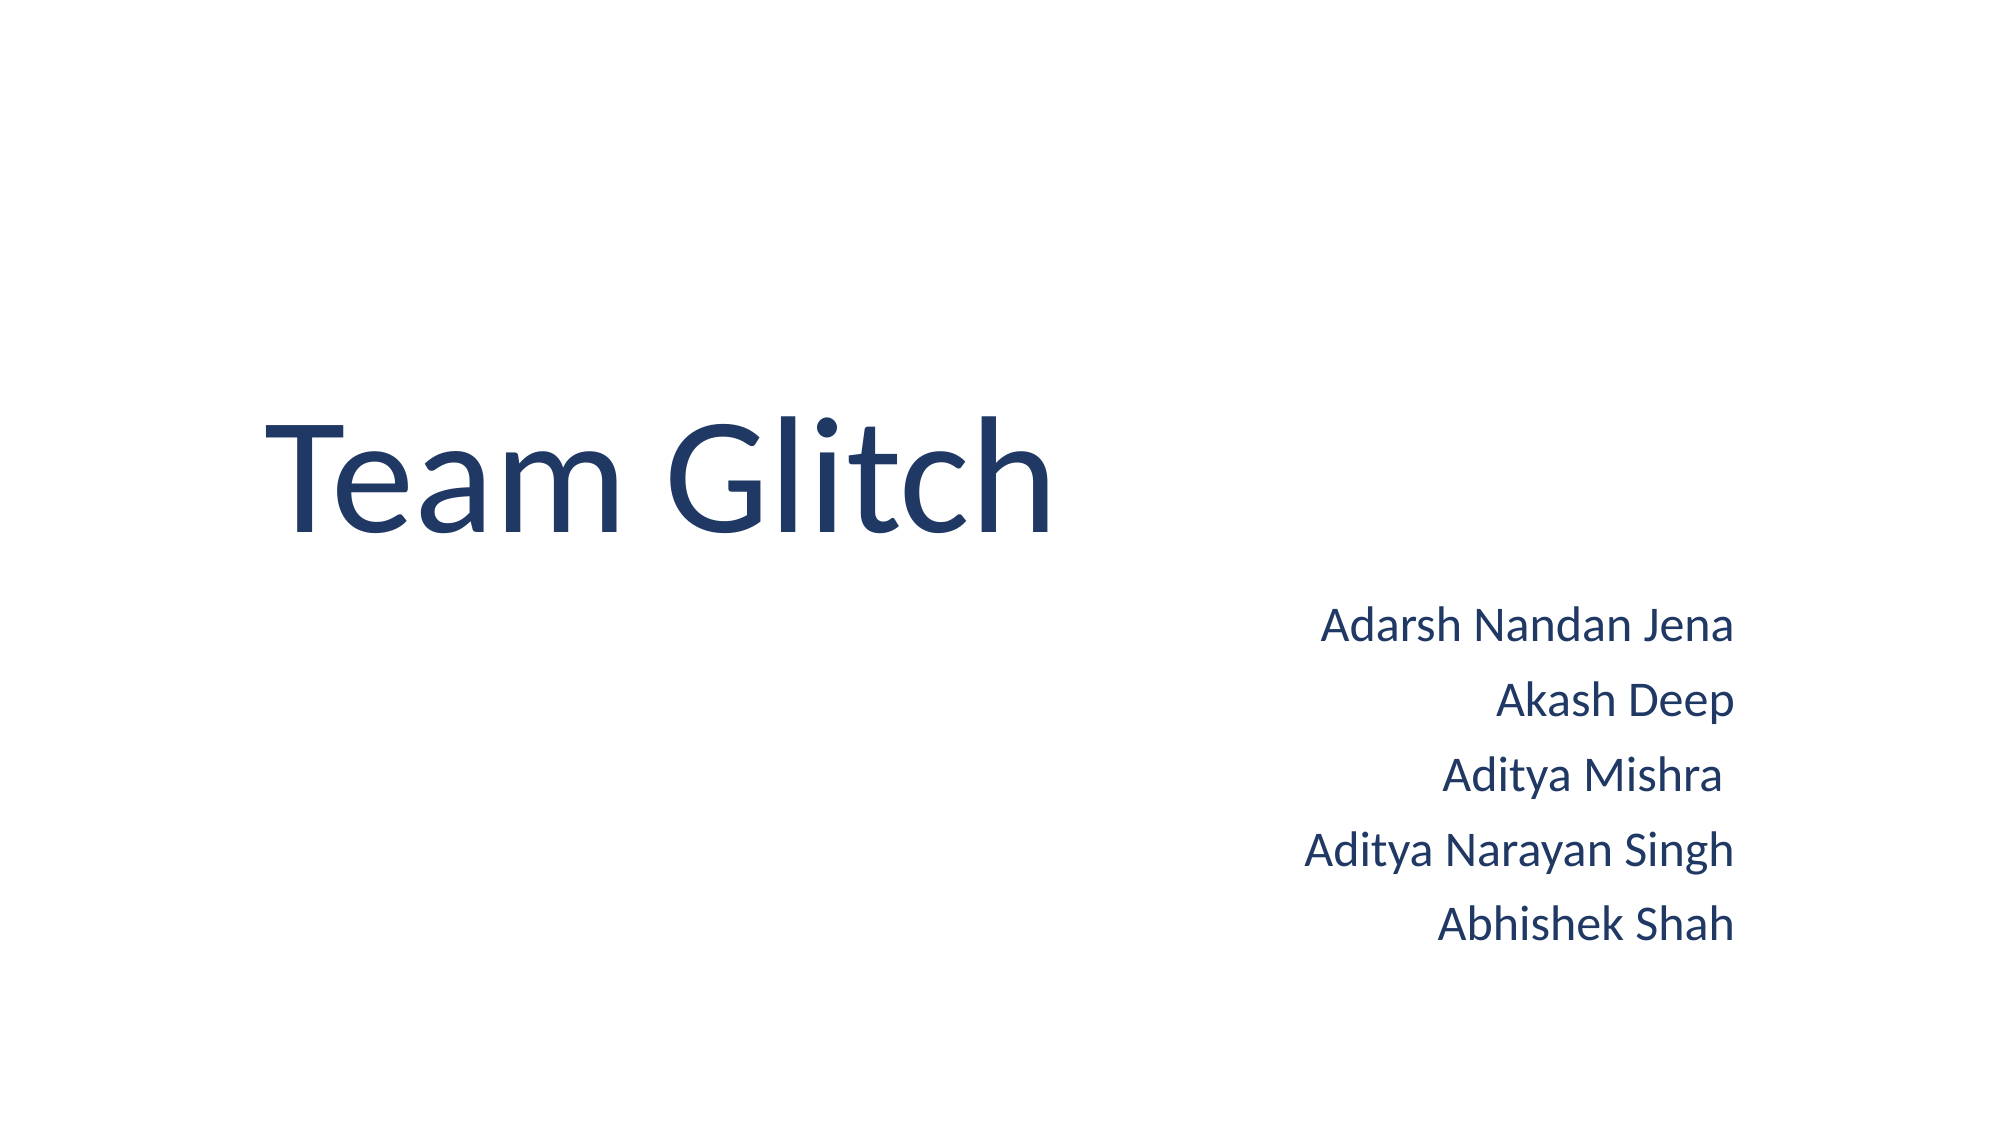

# Team Glitch
Adarsh Nandan Jena
Akash Deep
Aditya Mishra
Aditya Narayan Singh
Abhishek Shah